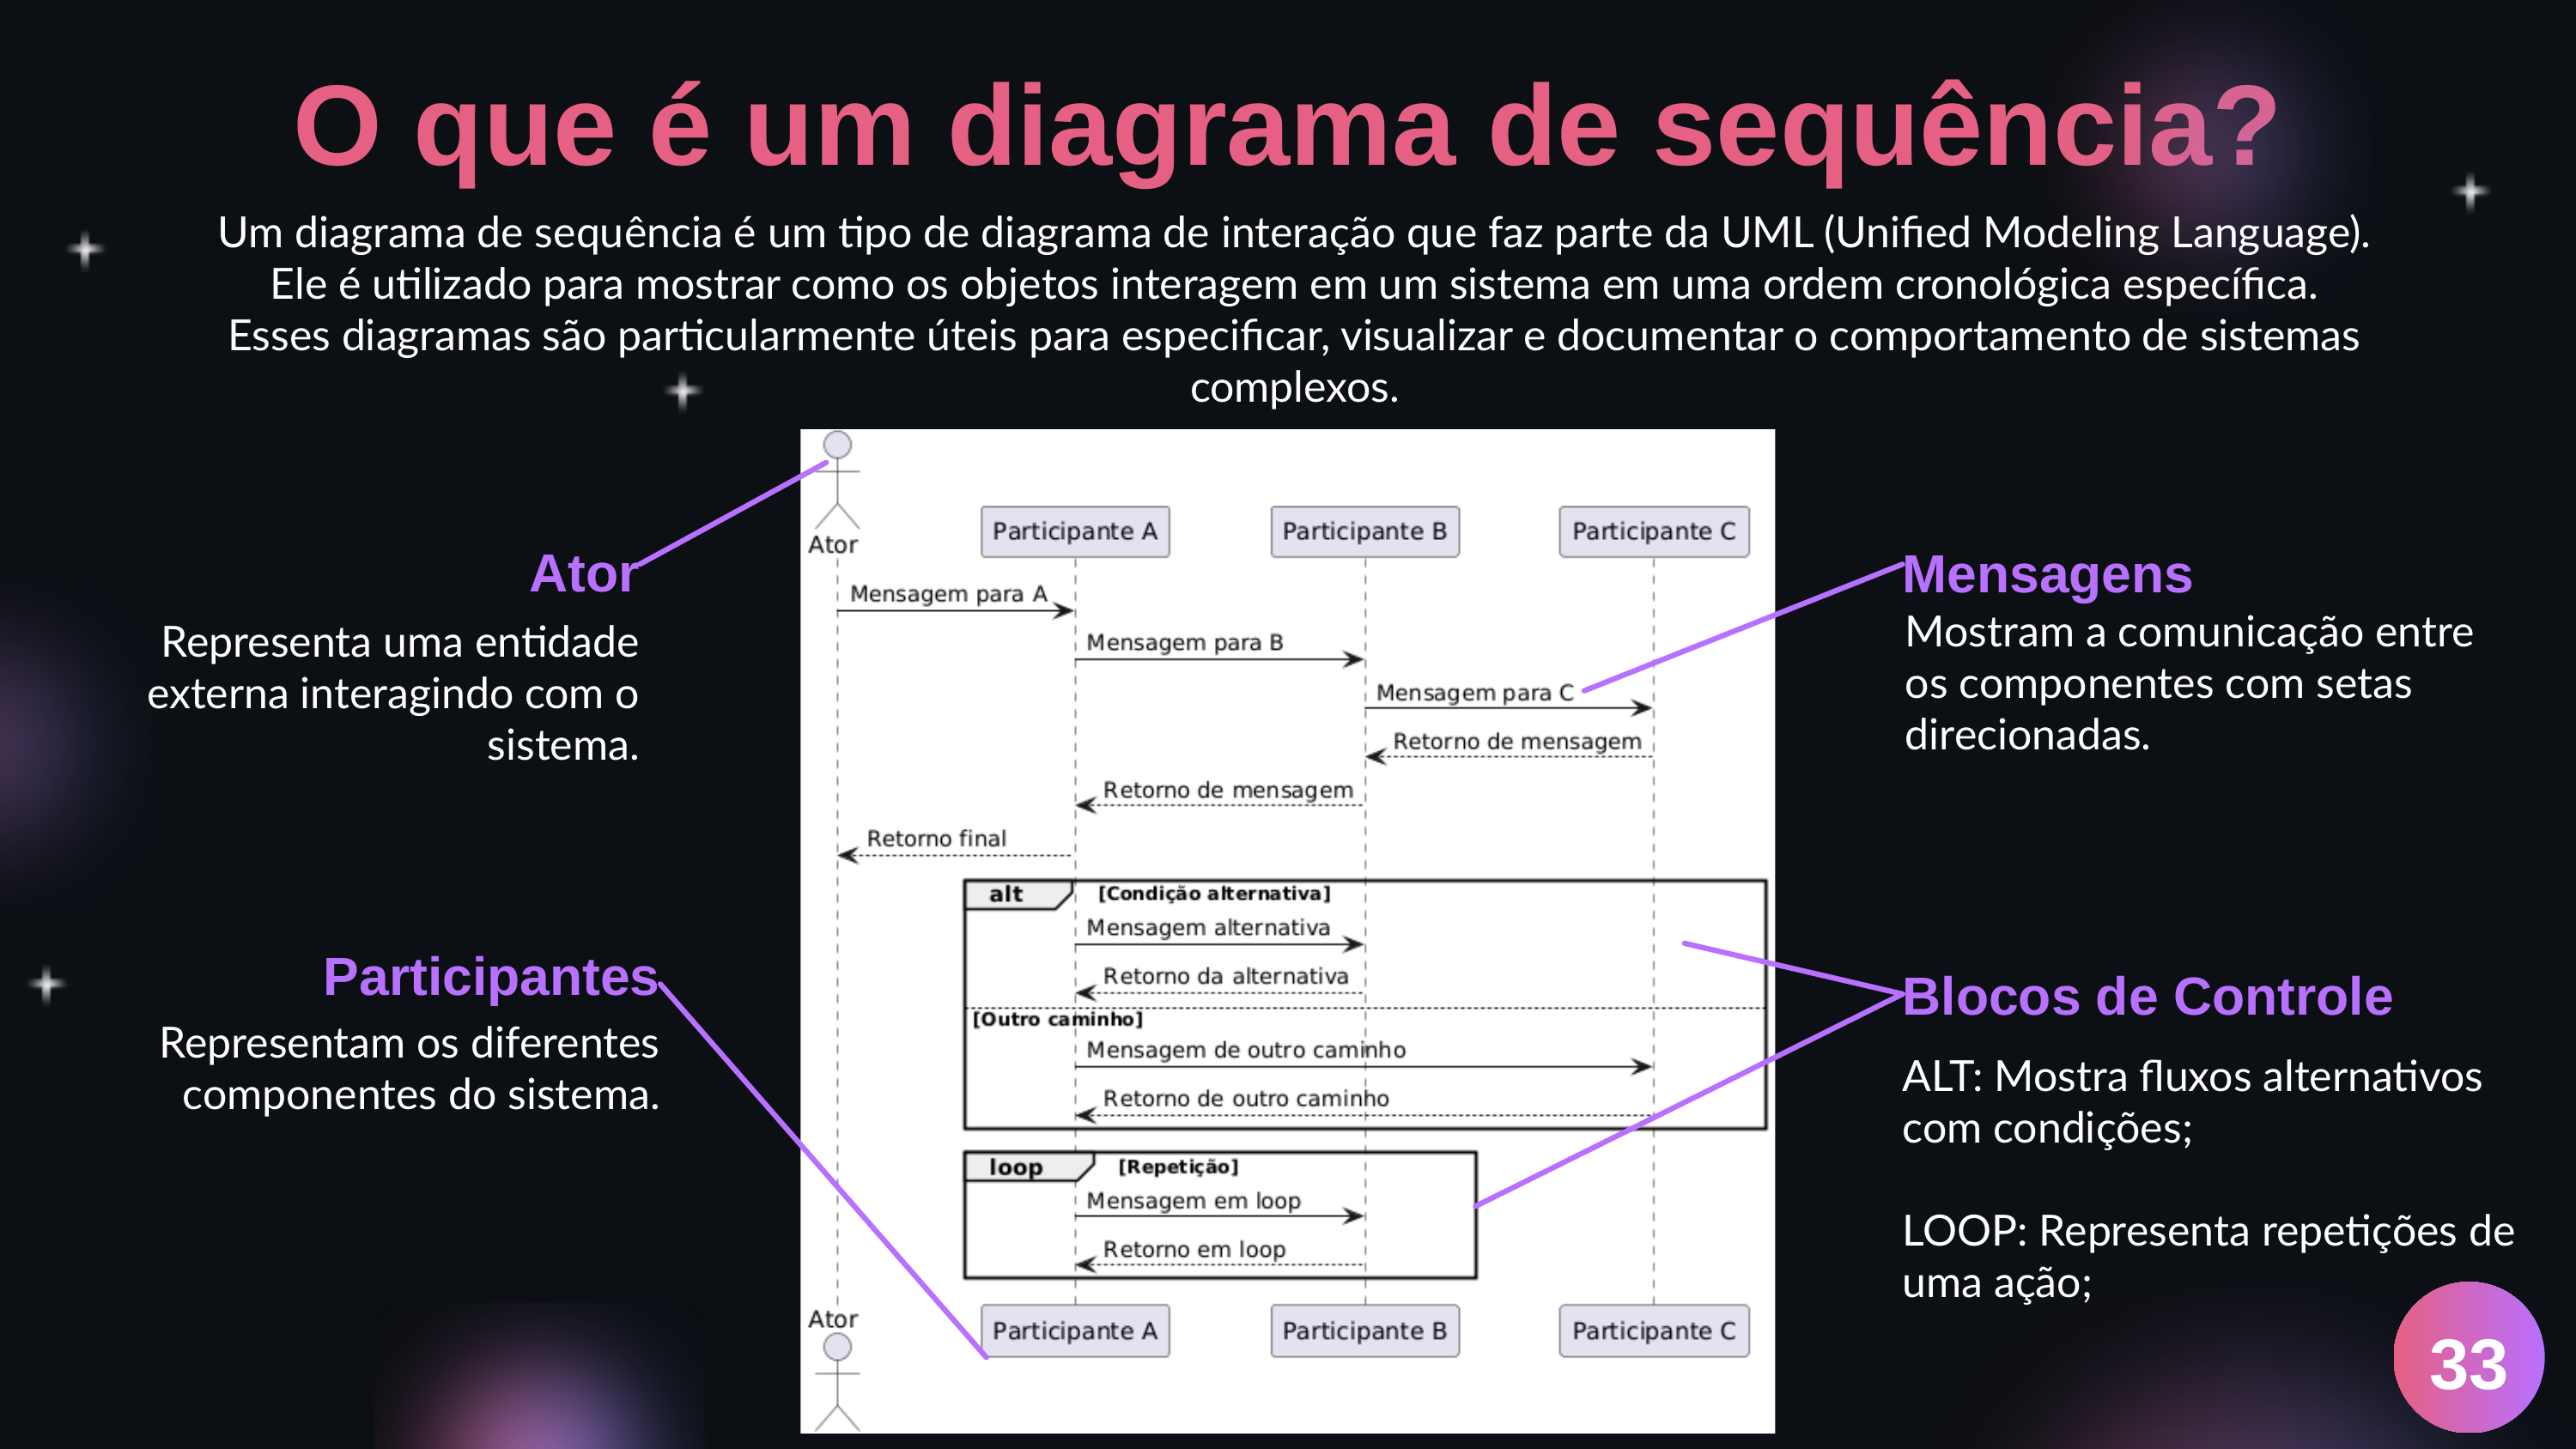

O que é um diagrama de sequência?

Um diagrama de sequência é um tipo de diagrama de interação que faz parte da UML (Unified Modeling Language). Ele é utilizado para mostrar como os objetos interagem em um sistema em uma ordem cronológica específica. Esses diagramas são particularmente úteis para especificar, visualizar e documentar o comportamento de sistemas complexos.

Ator
Representa uma entidade externa interagindo com o sistema.
Mensagens
Mostram a comunicação entre os componentes com setas direcionadas.

Participantes
Representam os diferentes componentes do sistema.

Blocos de Controle
ALT: Mostra fluxos alternativos com condições;

LOOP: Representa repetições de uma ação;

33